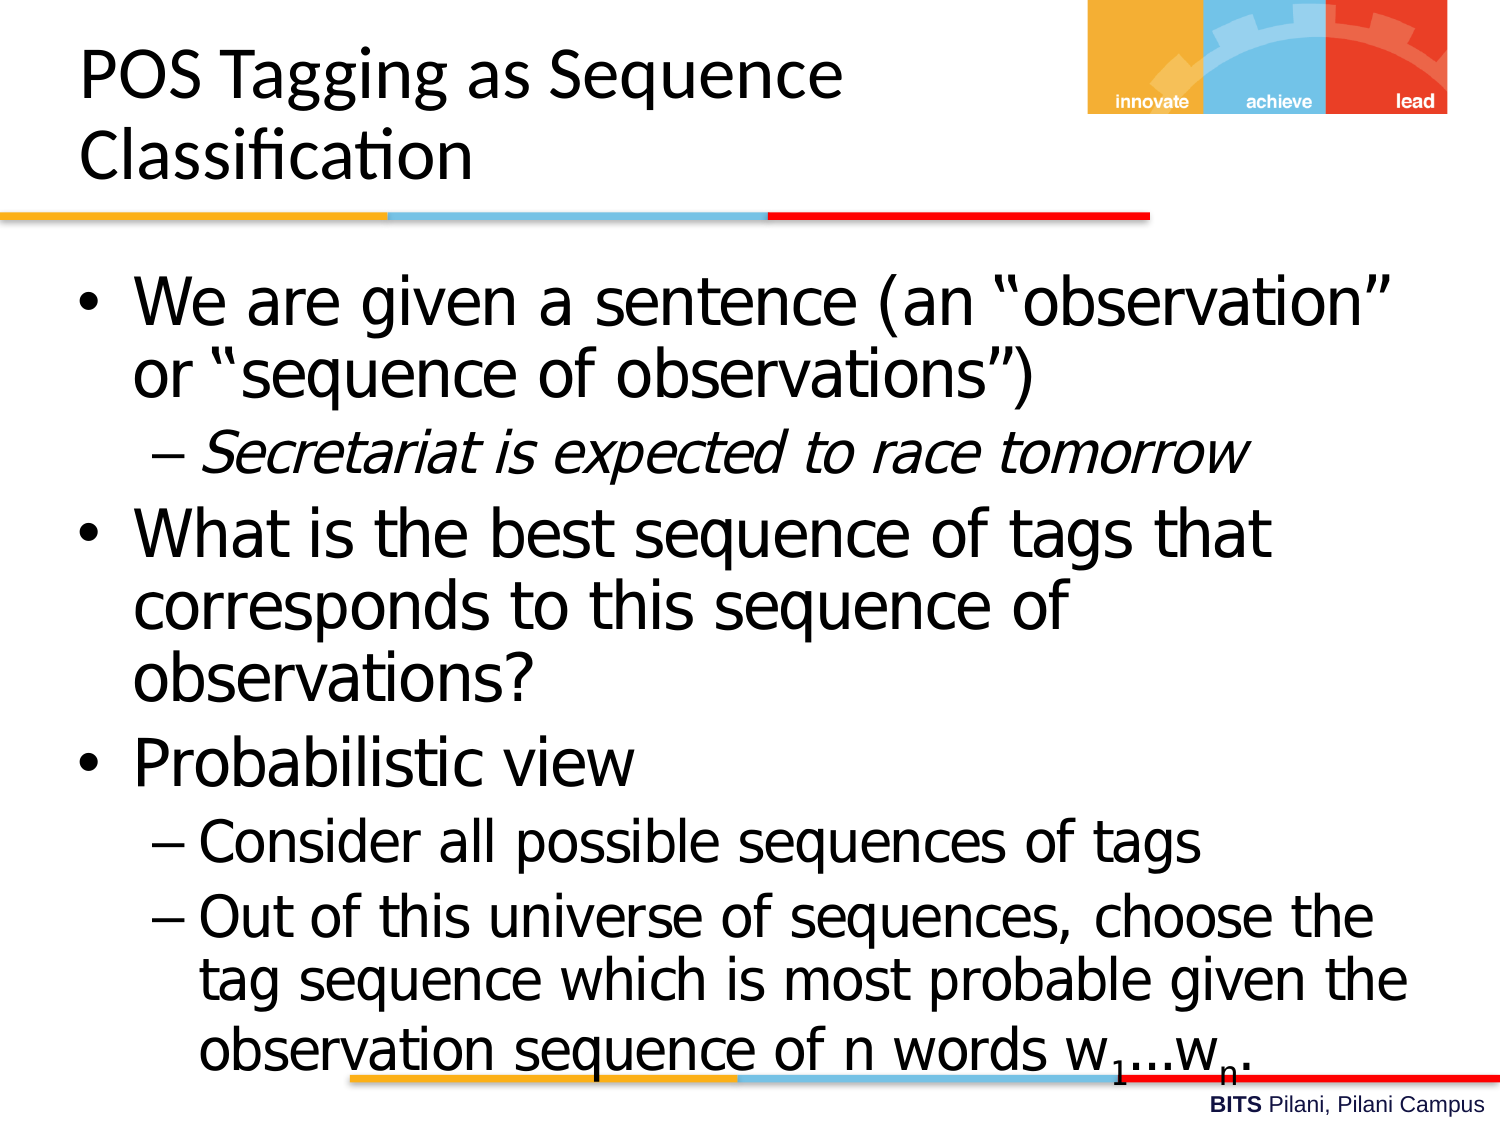

# POS Tagging as Sequence Classification
We are given a sentence (an “observation” or “sequence of observations”)
Secretariat is expected to race tomorrow
What is the best sequence of tags that corresponds to this sequence of observations?
Probabilistic view
Consider all possible sequences of tags
Out of this universe of sequences, choose the tag sequence which is most probable given the observation sequence of n words w1…wn.